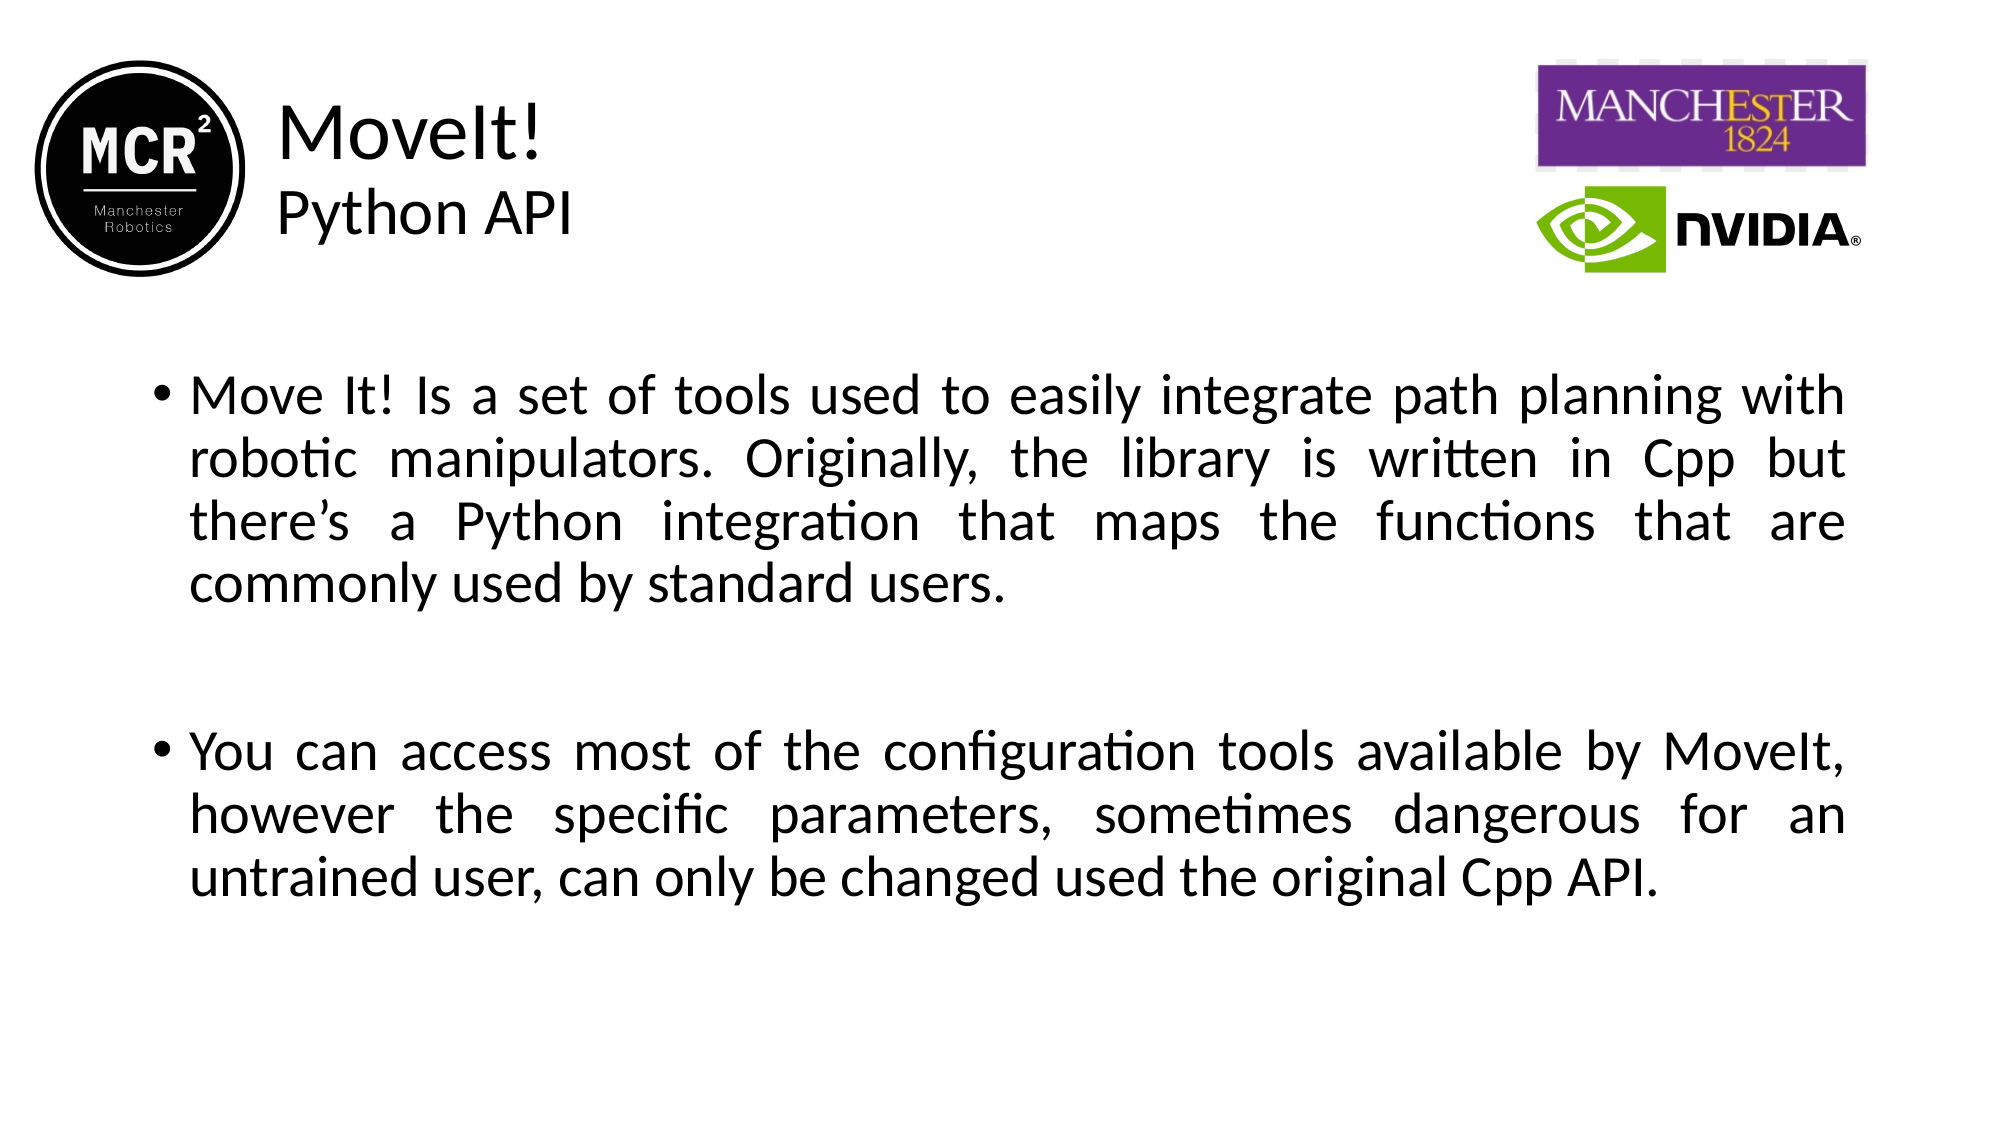

MoveIt!
Python API
Move It! Is a set of tools used to easily integrate path planning with robotic manipulators. Originally, the library is written in Cpp but there’s a Python integration that maps the functions that are commonly used by standard users.

You can access most of the configuration tools available by MoveIt, however the specific parameters, sometimes dangerous for an untrained user, can only be changed used the original Cpp API.